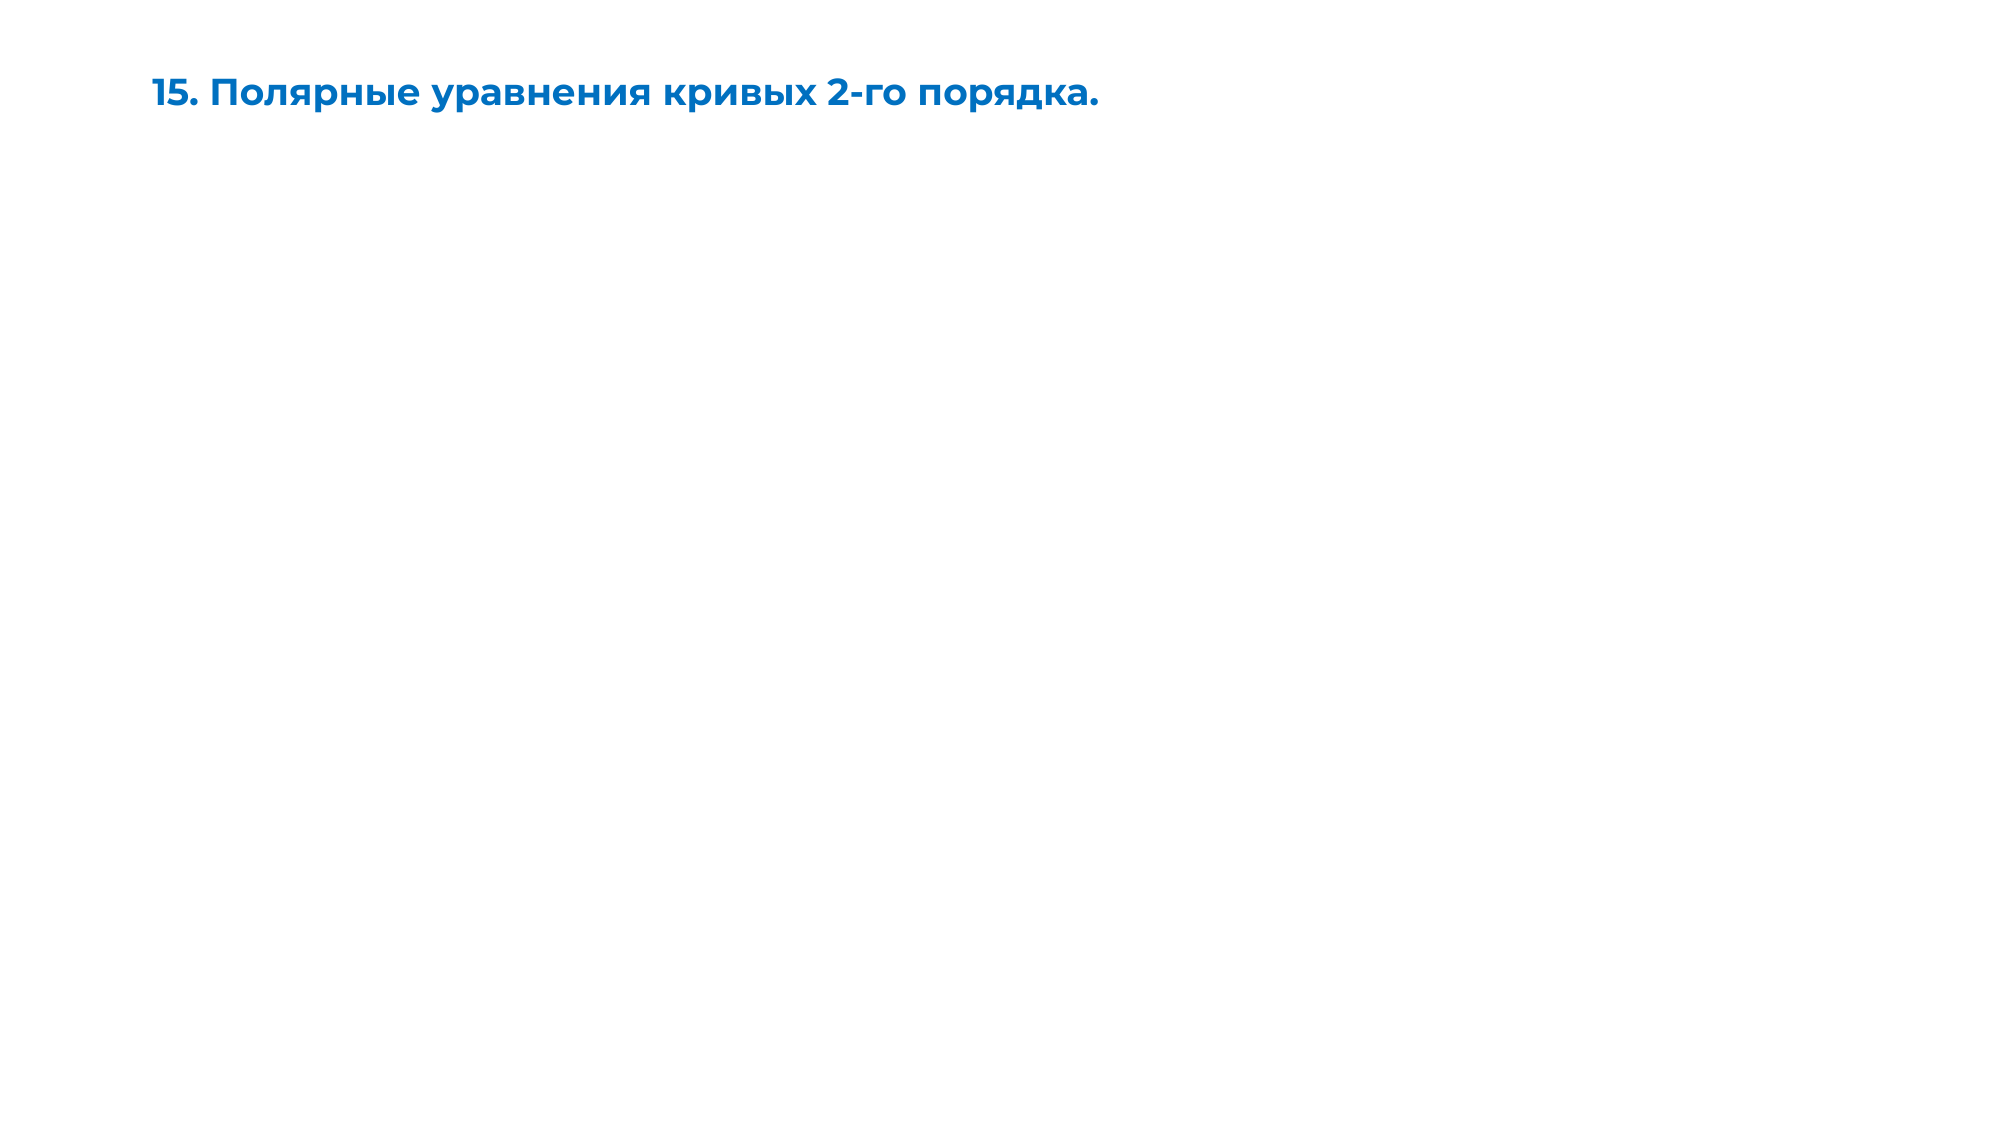

# 15. Полярные уравнения кривых 2-го порядка.